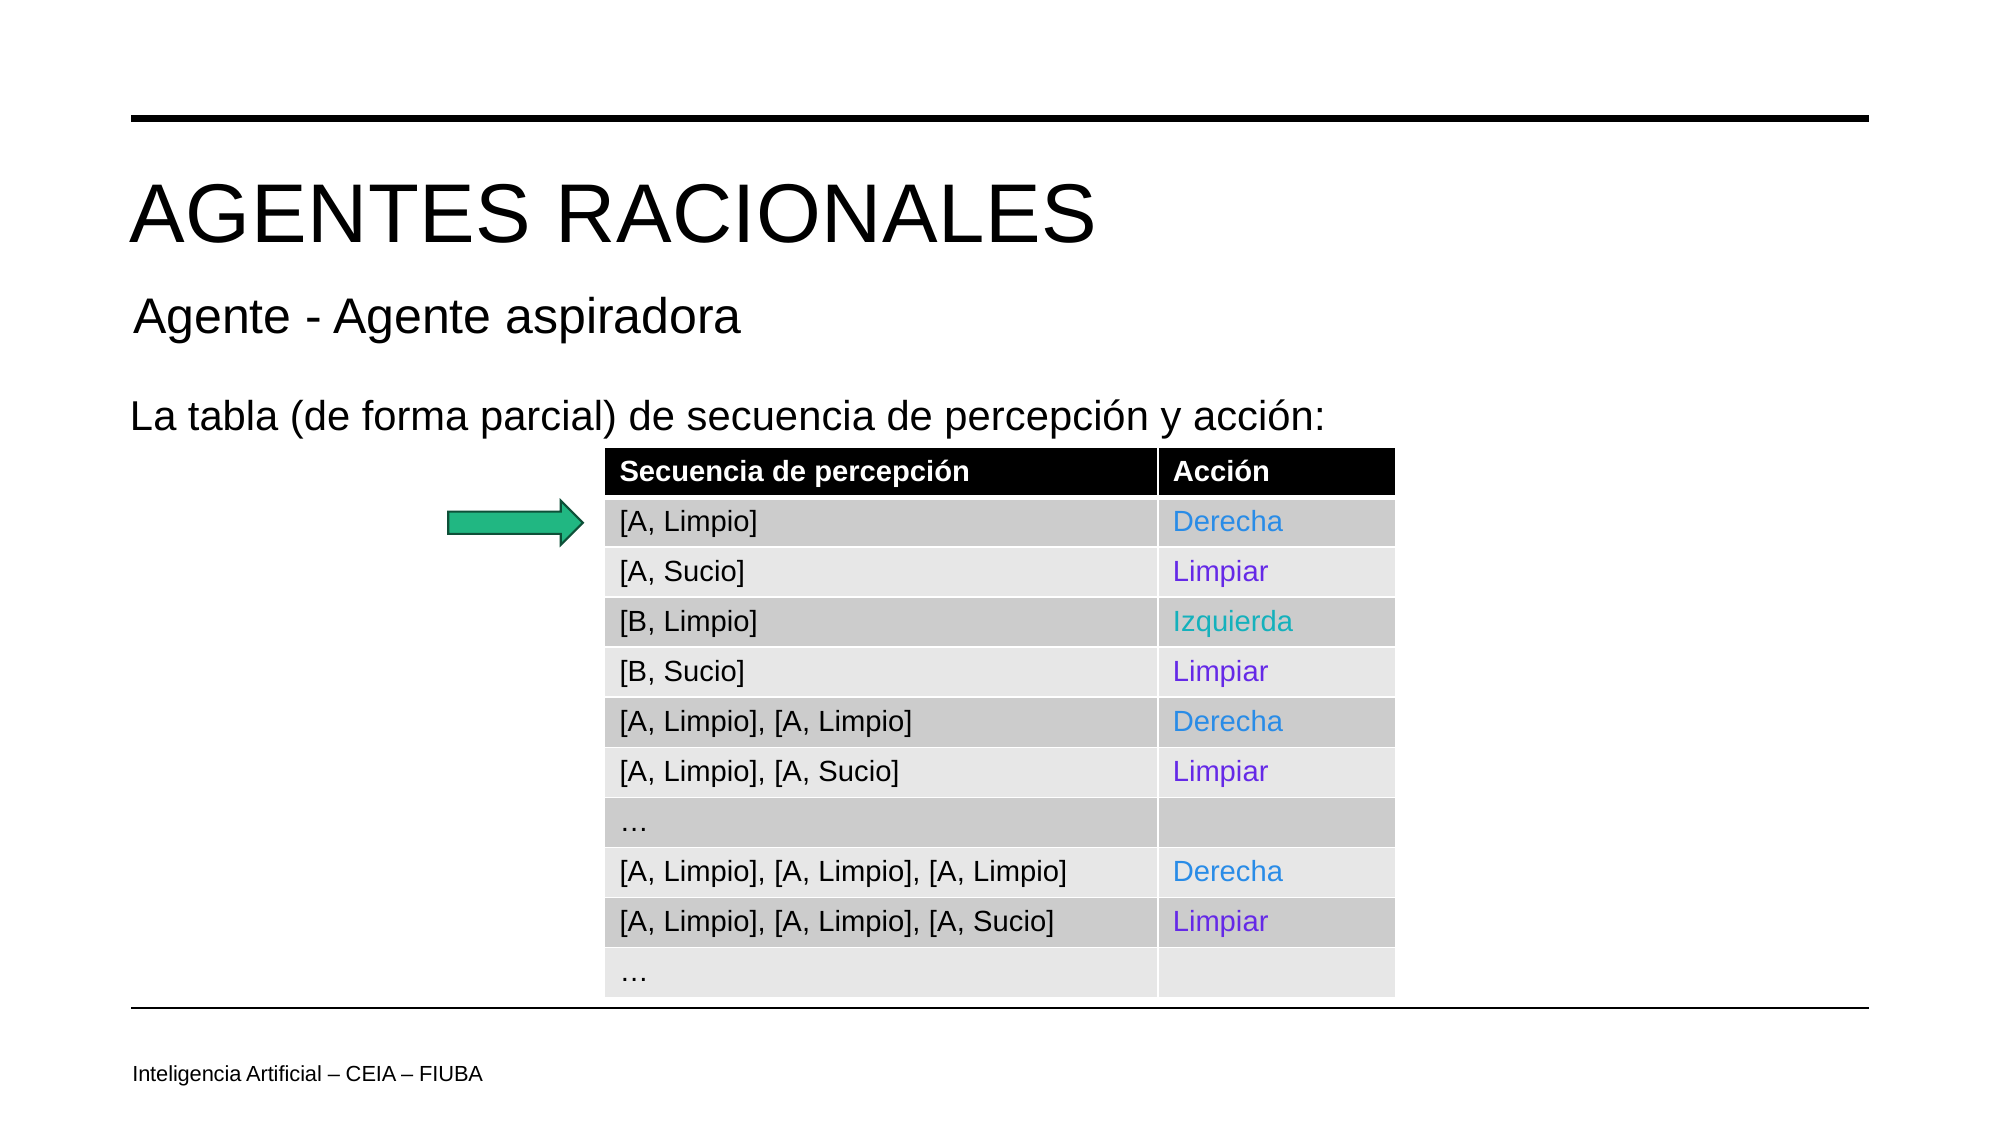

# Agentes Racionales
Agente - Agente aspiradora
La tabla (de forma parcial) de secuencia de percepción y acción:
| Secuencia de percepción | Acción |
| --- | --- |
| [A, Limpio] | Derecha |
| [A, Sucio] | Limpiar |
| [B, Limpio] | Izquierda |
| [B, Sucio] | Limpiar |
| [A, Limpio], [A, Limpio] | Derecha |
| [A, Limpio], [A, Sucio] | Limpiar |
| … |  |
| [A, Limpio], [A, Limpio], [A, Limpio] | Derecha |
| [A, Limpio], [A, Limpio], [A, Sucio] | Limpiar |
| … |  |

Inteligencia Artificial – CEIA – FIUBA